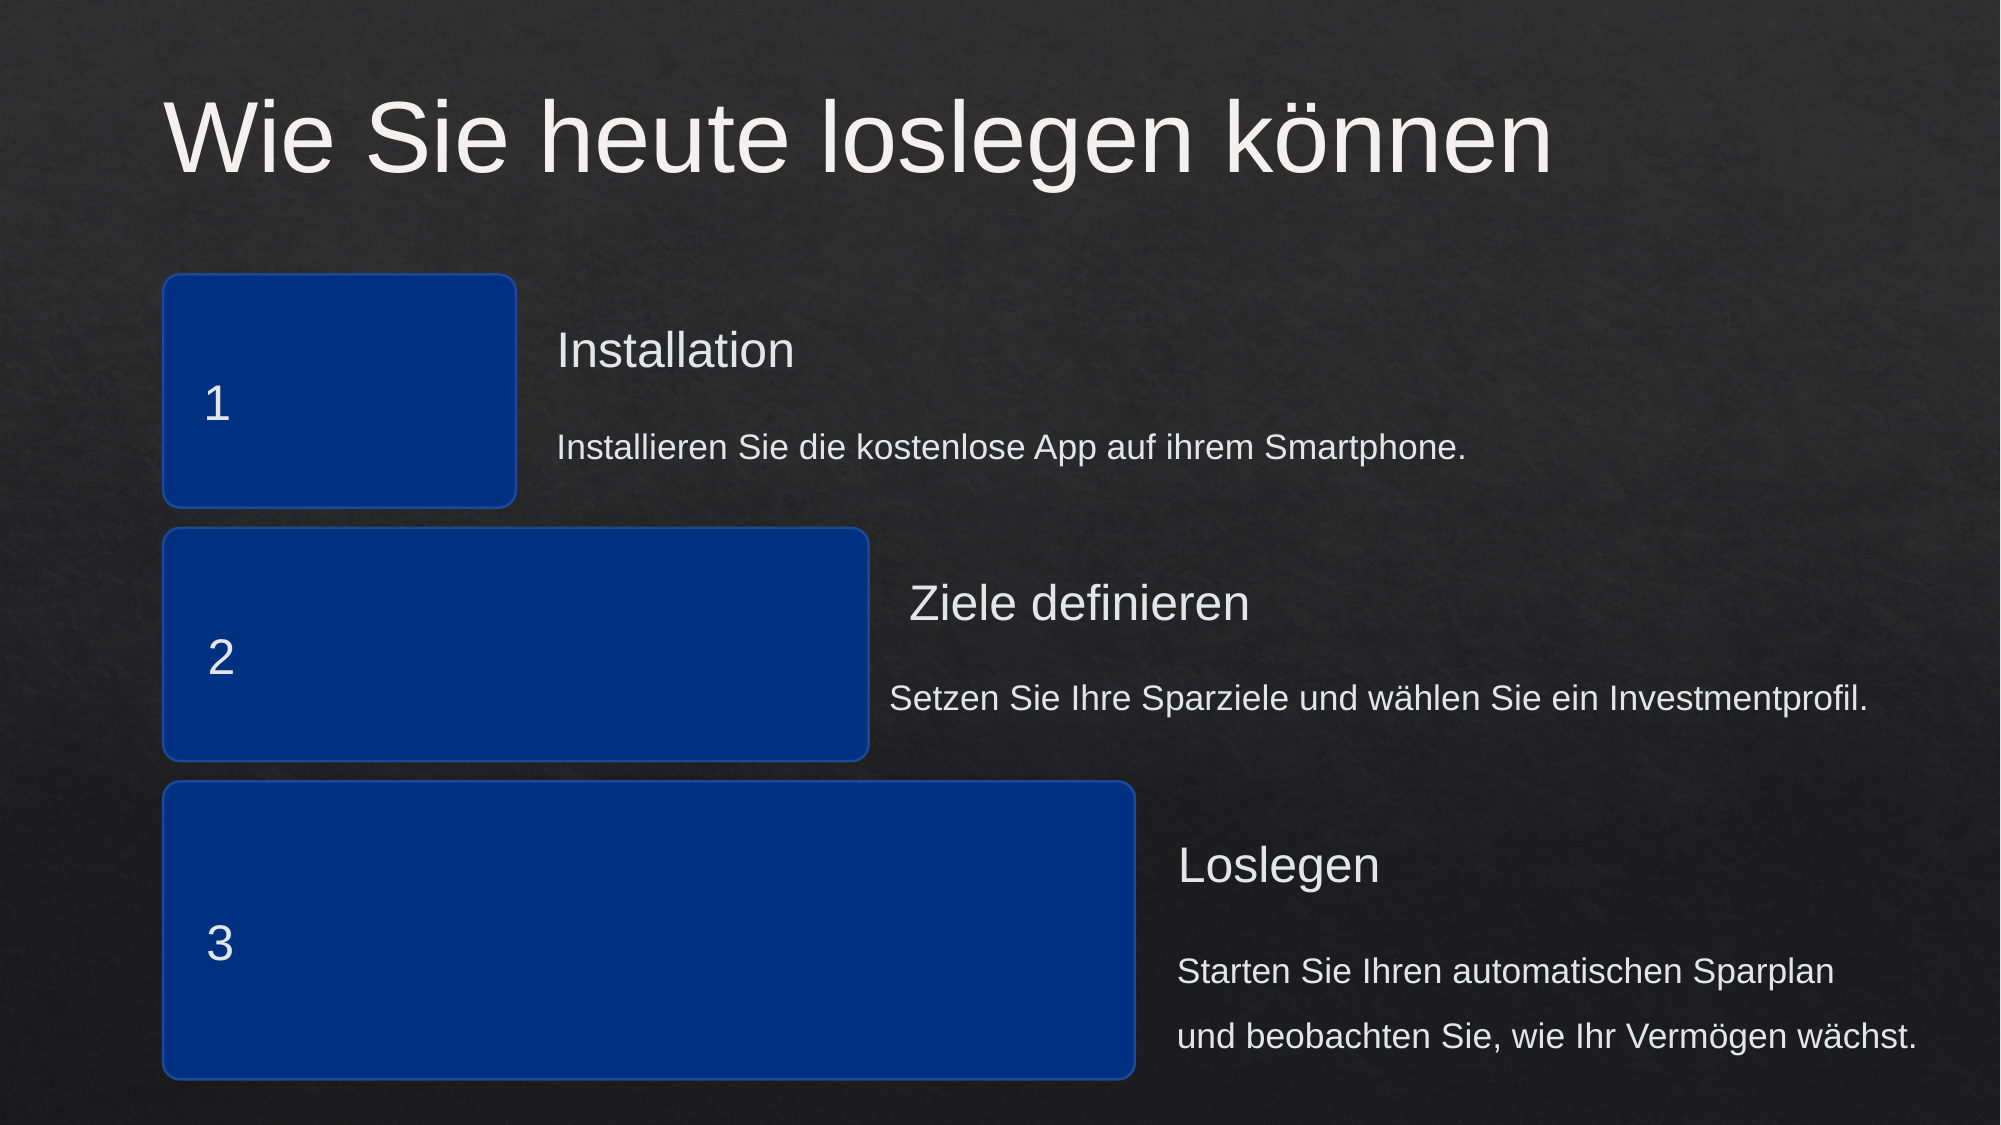

Wie Sie heute loslegen können

Installation
1
Installieren Sie die kostenlose App auf ihrem Smartphone.

Ziele definieren
2
Setzen Sie Ihre Sparziele und wählen Sie ein Investmentprofil.

Loslegen
3
Starten Sie Ihren automatischen Sparplan
und beobachten Sie, wie Ihr Vermögen wächst.